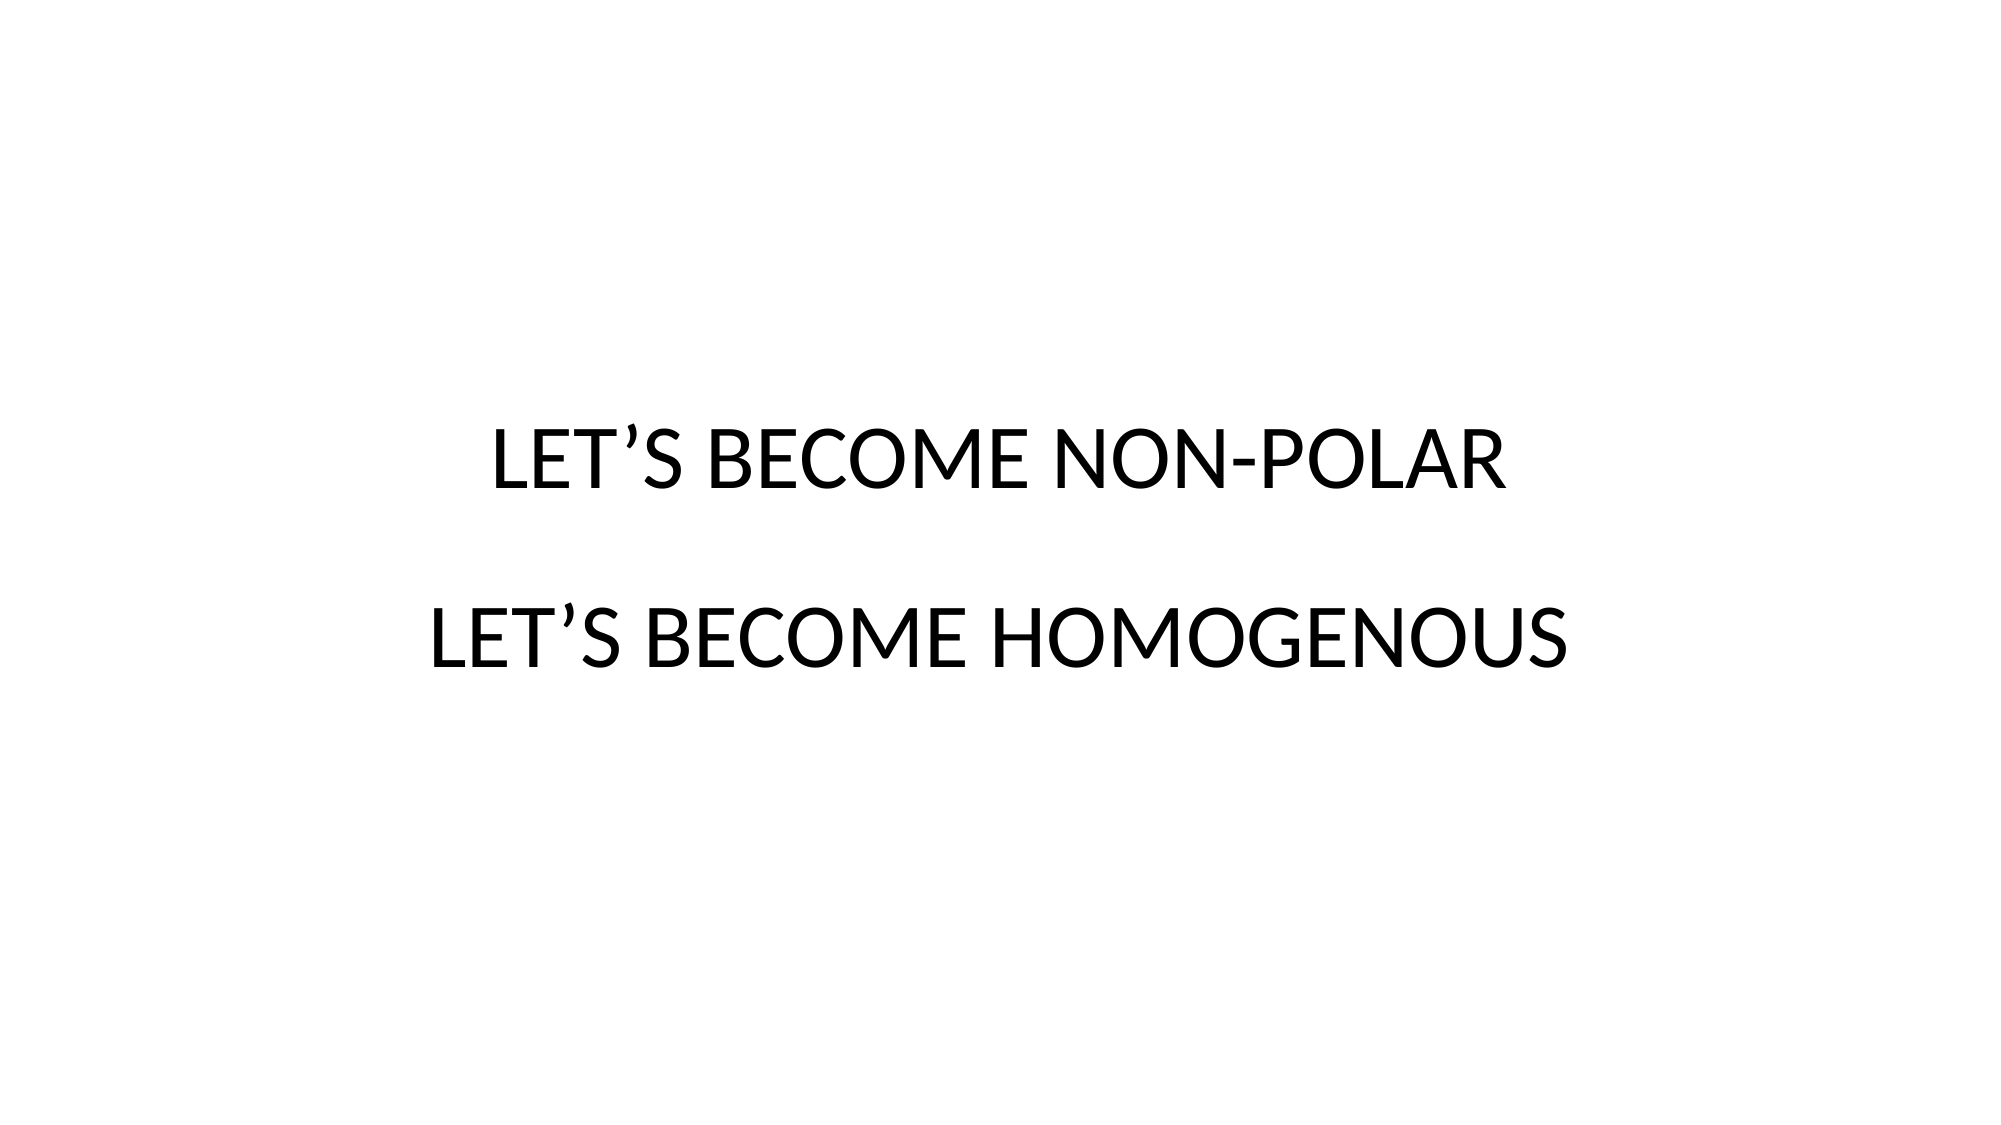

# LET’S BECOME NON-POLAR
LET’S BECOME HOMOGENOUS